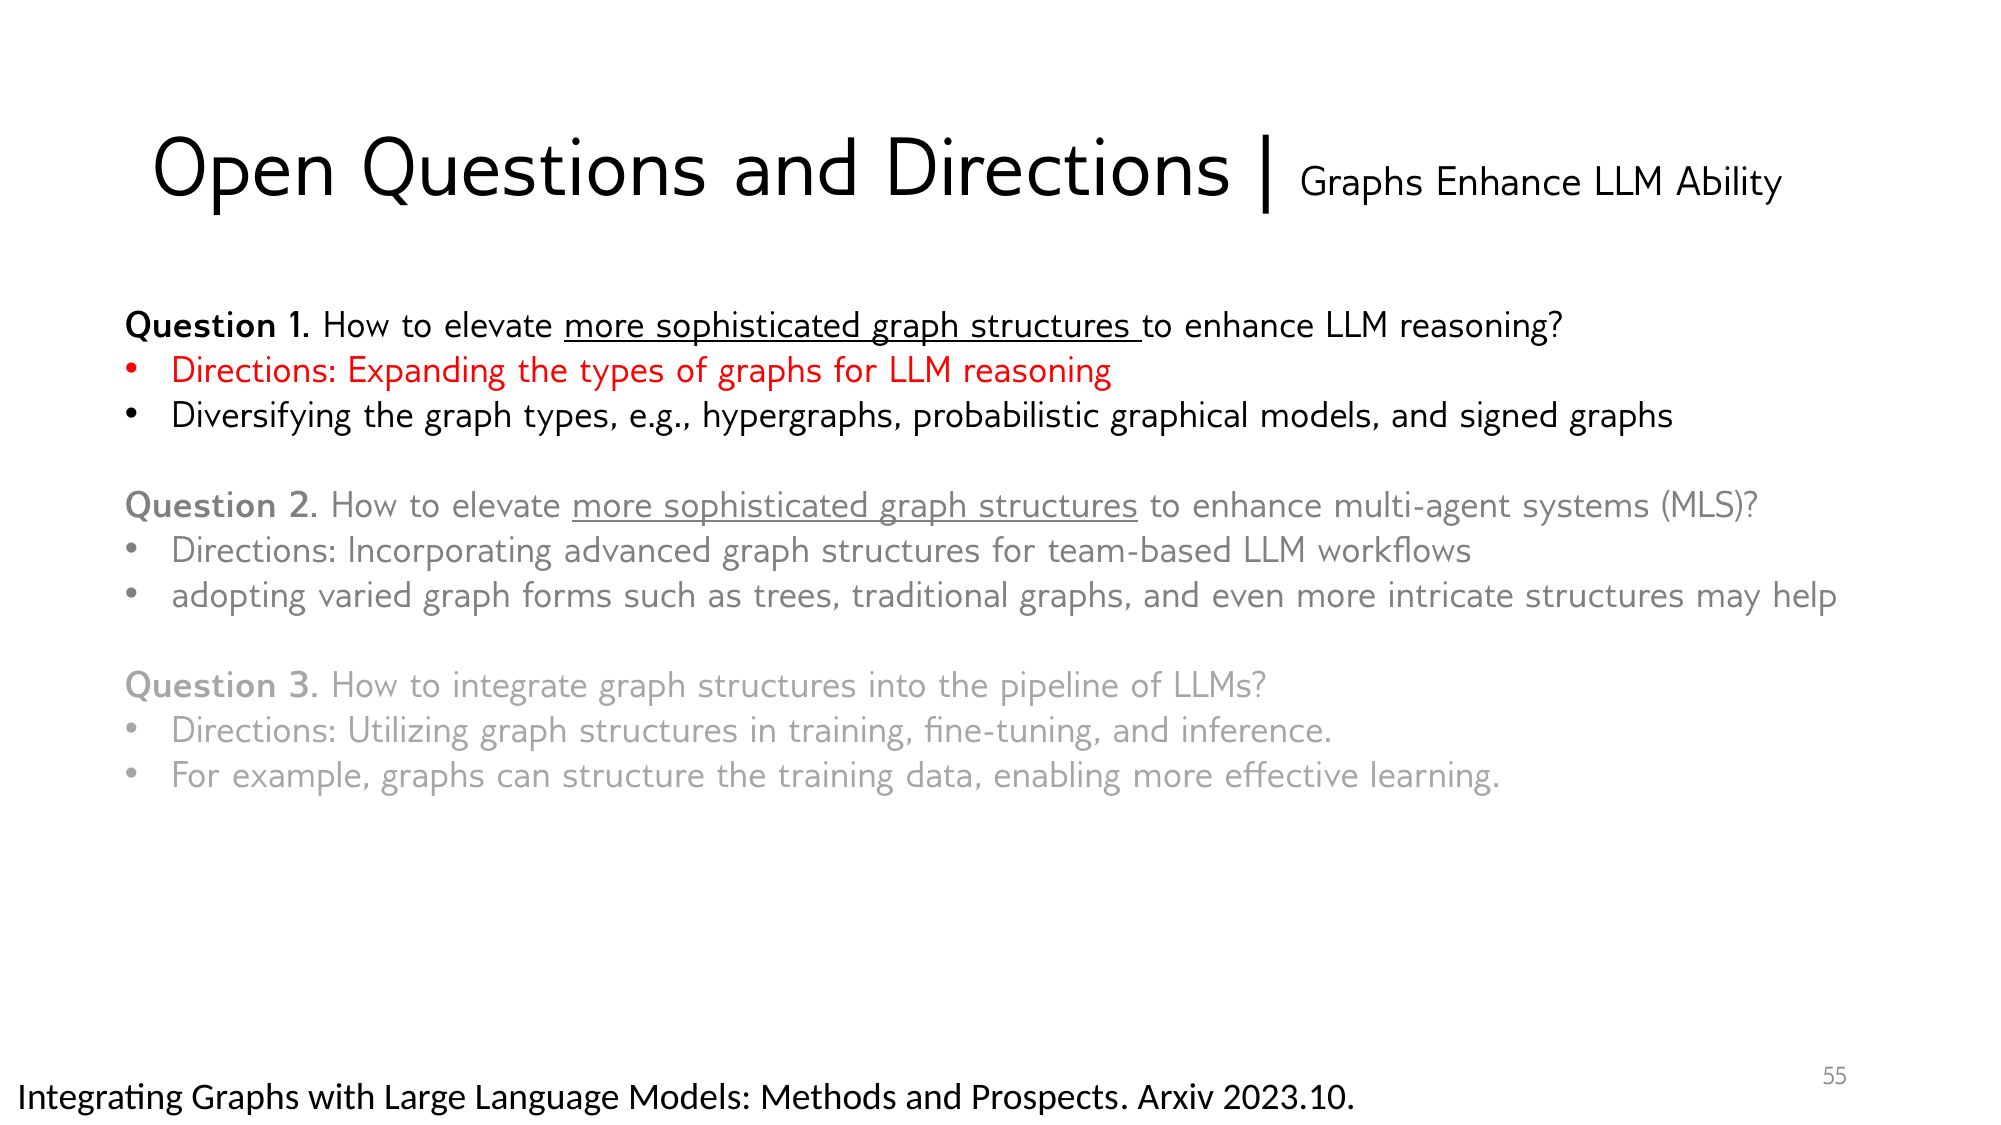

# Open Questions and Directions | ﻿﻿Graphs Enhance LLM Ability
﻿Question 1. How to elevate more sophisticated graph structures to enhance LLM reasoning?
﻿Directions: Expanding the types of graphs for LLM reasoning
Diversifying the graph types, e.g., ﻿hypergraphs, probabilistic graphical models, and signed graphs

﻿Question 2. How to elevate more sophisticated graph structures to enhance multi-agent systems (MLS)?
﻿Directions: Incorporating advanced graph structures for team-based LLM workflows
adopting varied graph forms such as trees, traditional graphs, and even more intricate structures may help

﻿Question 3. How to integrate graph structures into the pipeline of LLMs?
﻿Directions: Utilizing graph structures in training, fine-tuning, and inference.
For example, graphs can structure the training data, enabling more effective learning.
55
Integrating Graphs with Large Language Models: Methods and Prospects. Arxiv 2023.10.